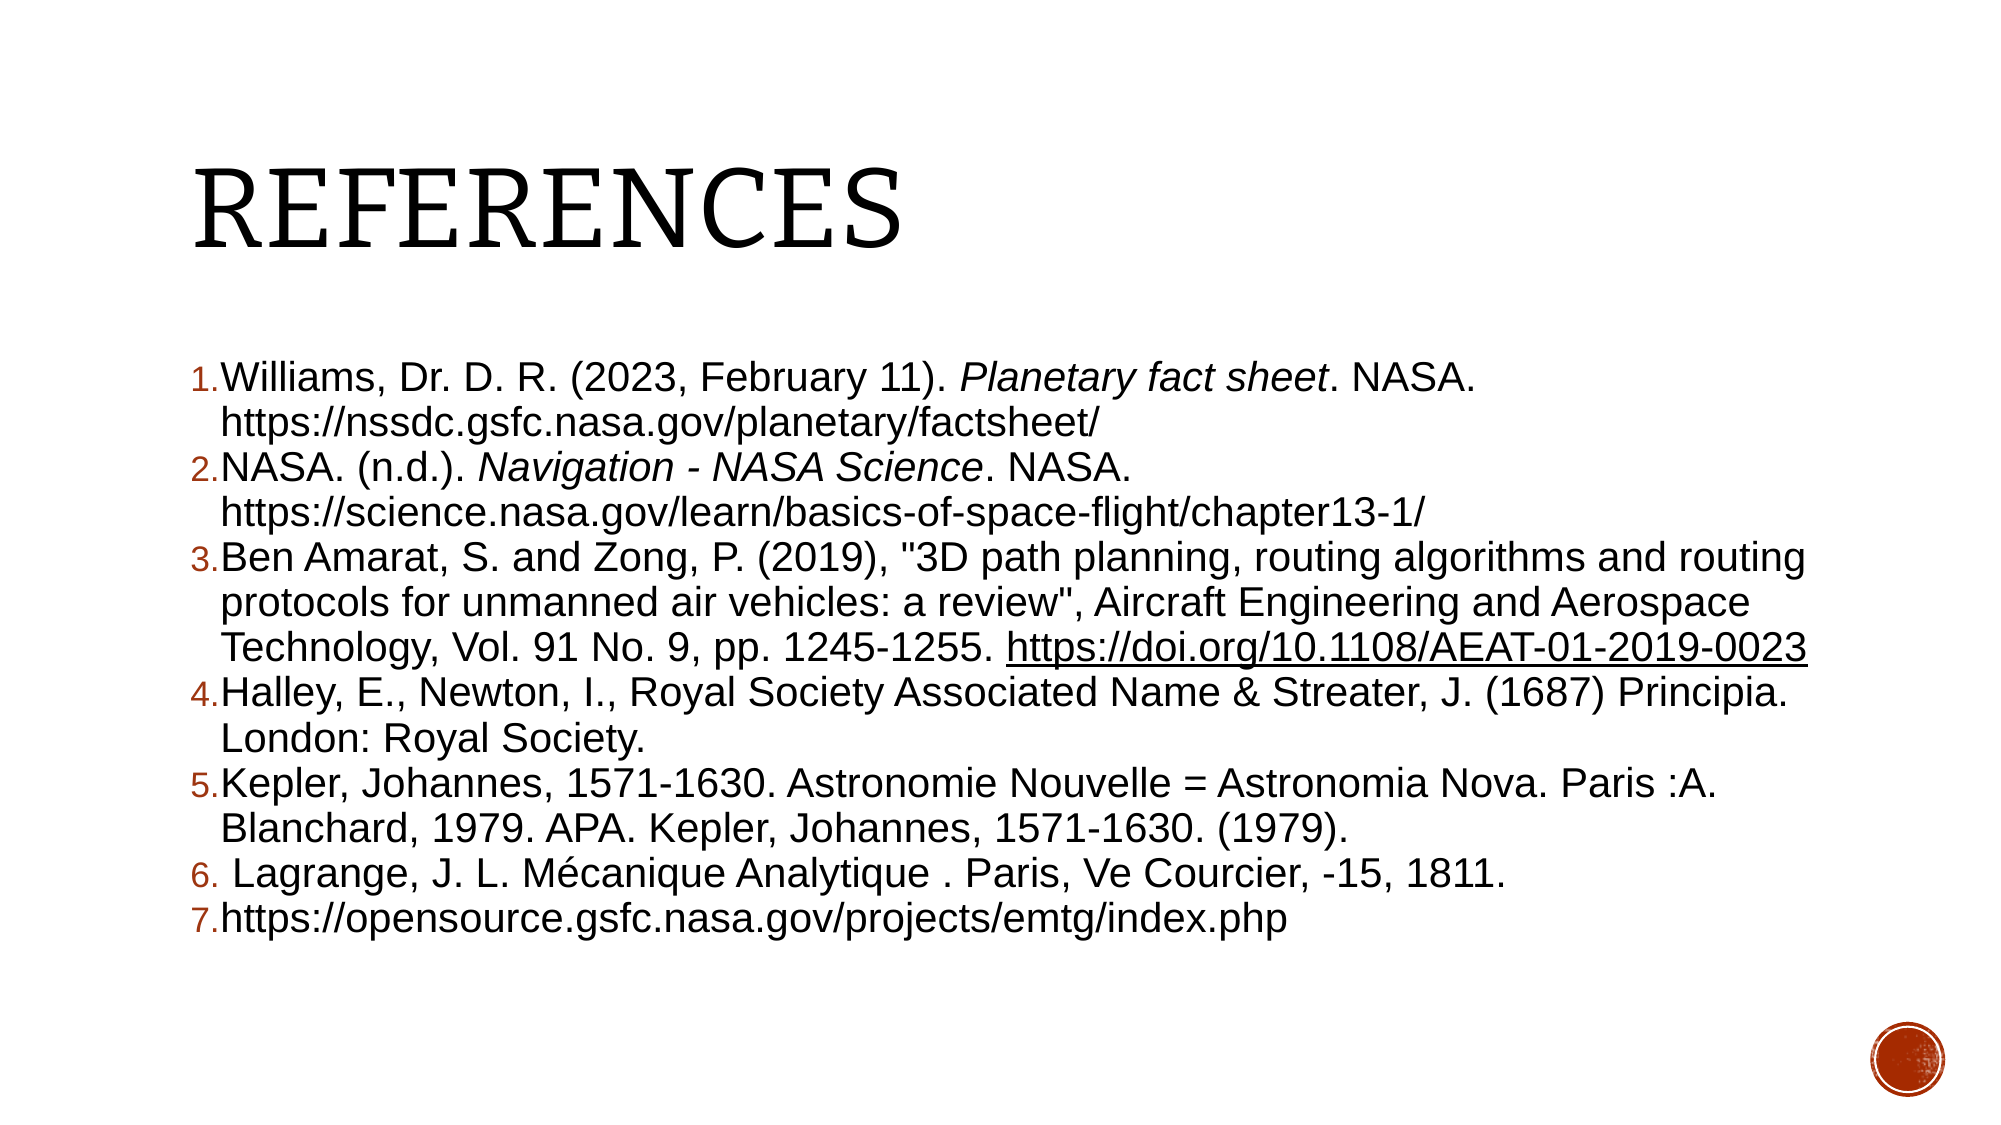

# References
Williams, Dr. D. R. (2023, February 11). Planetary fact sheet. NASA. https://nssdc.gsfc.nasa.gov/planetary/factsheet/
NASA. (n.d.). Navigation - NASA Science. NASA. https://science.nasa.gov/learn/basics-of-space-flight/chapter13-1/
Ben Amarat, S. and Zong, P. (2019), "3D path planning, routing algorithms and routing protocols for unmanned air vehicles: a review", Aircraft Engineering and Aerospace Technology, Vol. 91 No. 9, pp. 1245-1255. https://doi.org/10.1108/AEAT-01-2019-0023
Halley, E., Newton, I., Royal Society Associated Name & Streater, J. (1687) Principia. London: Royal Society.
Kepler, Johannes, 1571-1630. Astronomie Nouvelle = Astronomia Nova. Paris :A. Blanchard, 1979. APA. Kepler, Johannes, 1571-1630. (1979).
 Lagrange, J. L. Mécanique Analytique . Paris, Ve Courcier, -15, 1811.
https://opensource.gsfc.nasa.gov/projects/emtg/index.php